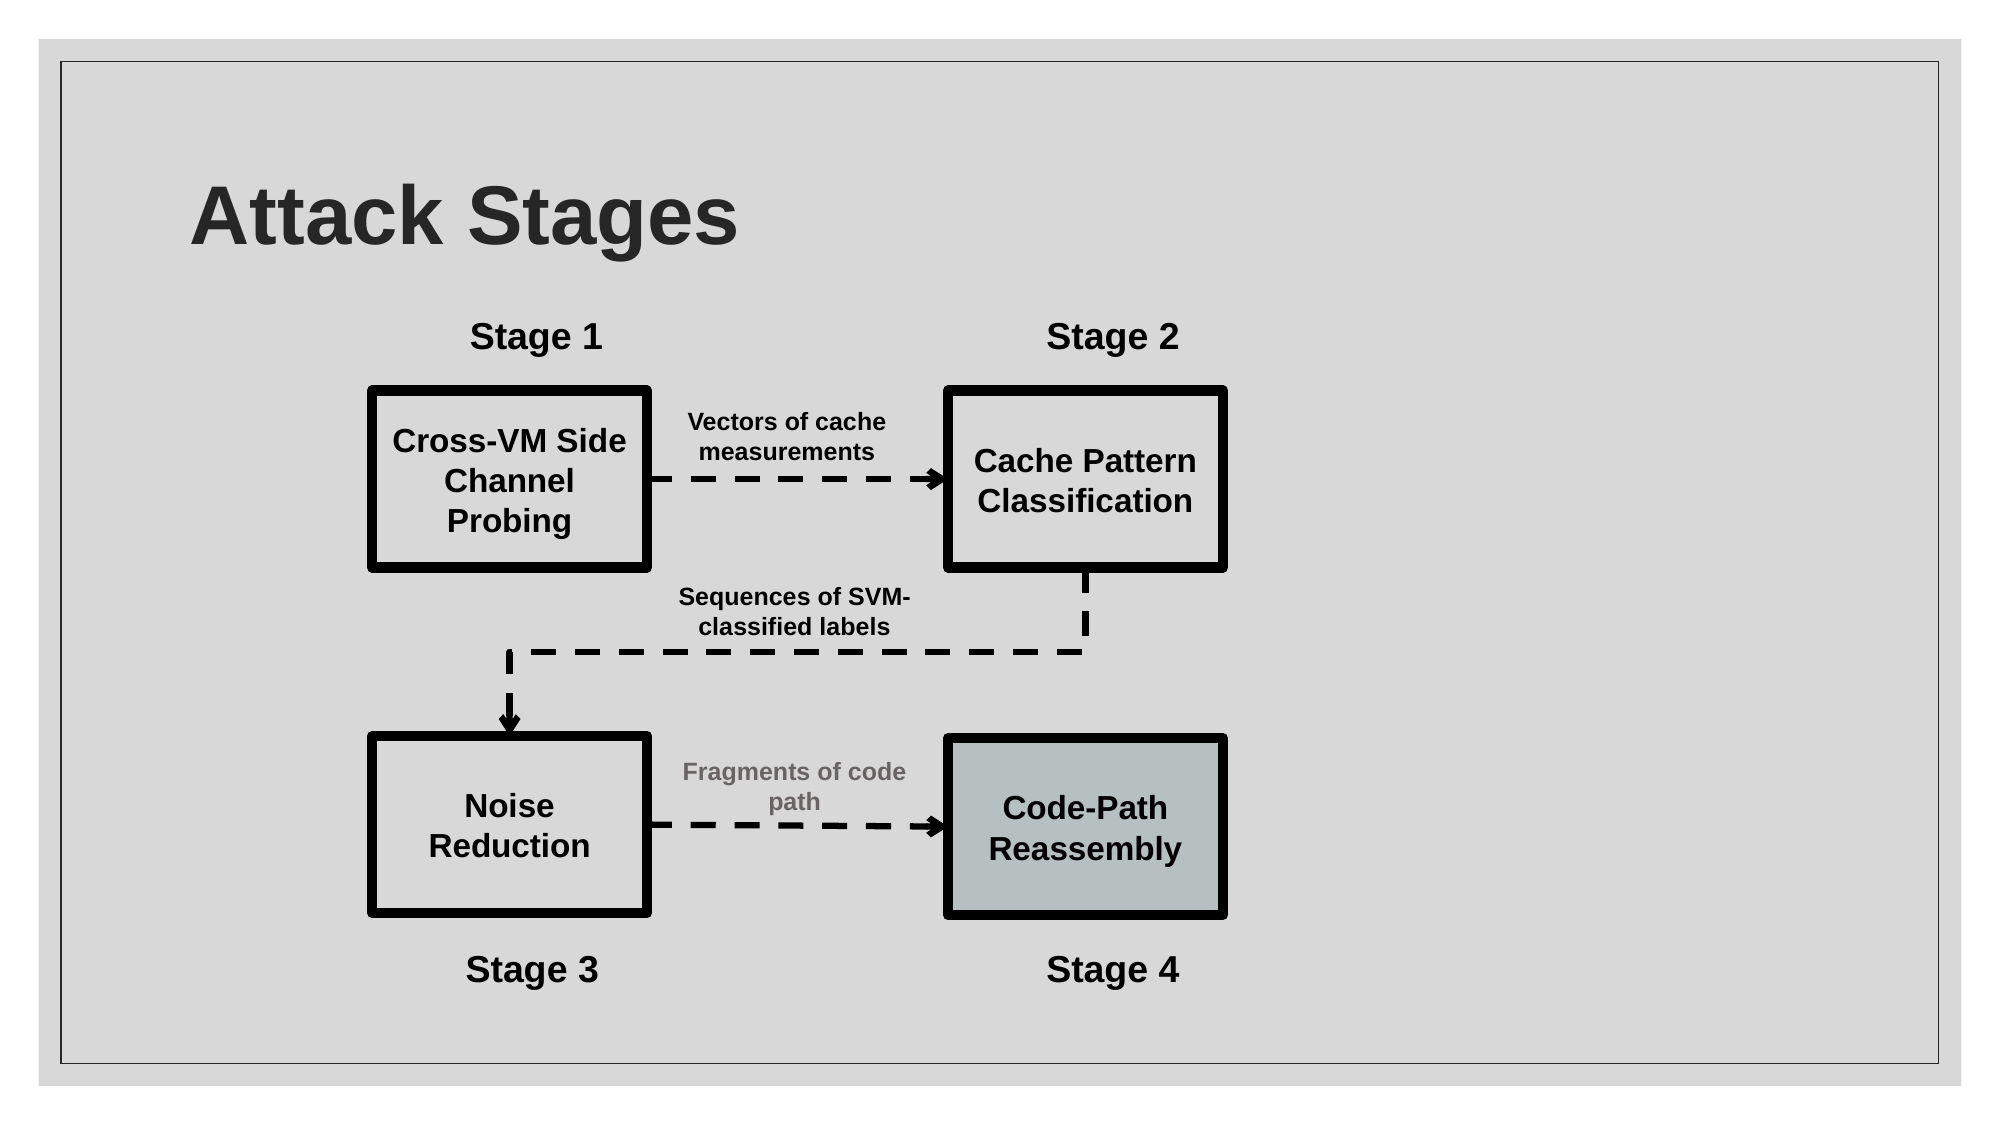

# Attack Stages
Stage 1
Stage 2
Cross-VM Side Channel Probing
Cache Pattern Classification
Vectors of cache measurements
Sequences of SVM-classified labels
Noise Reduction
Code-Path Reassembly
Fragments of code path
Stage 4
Stage 3